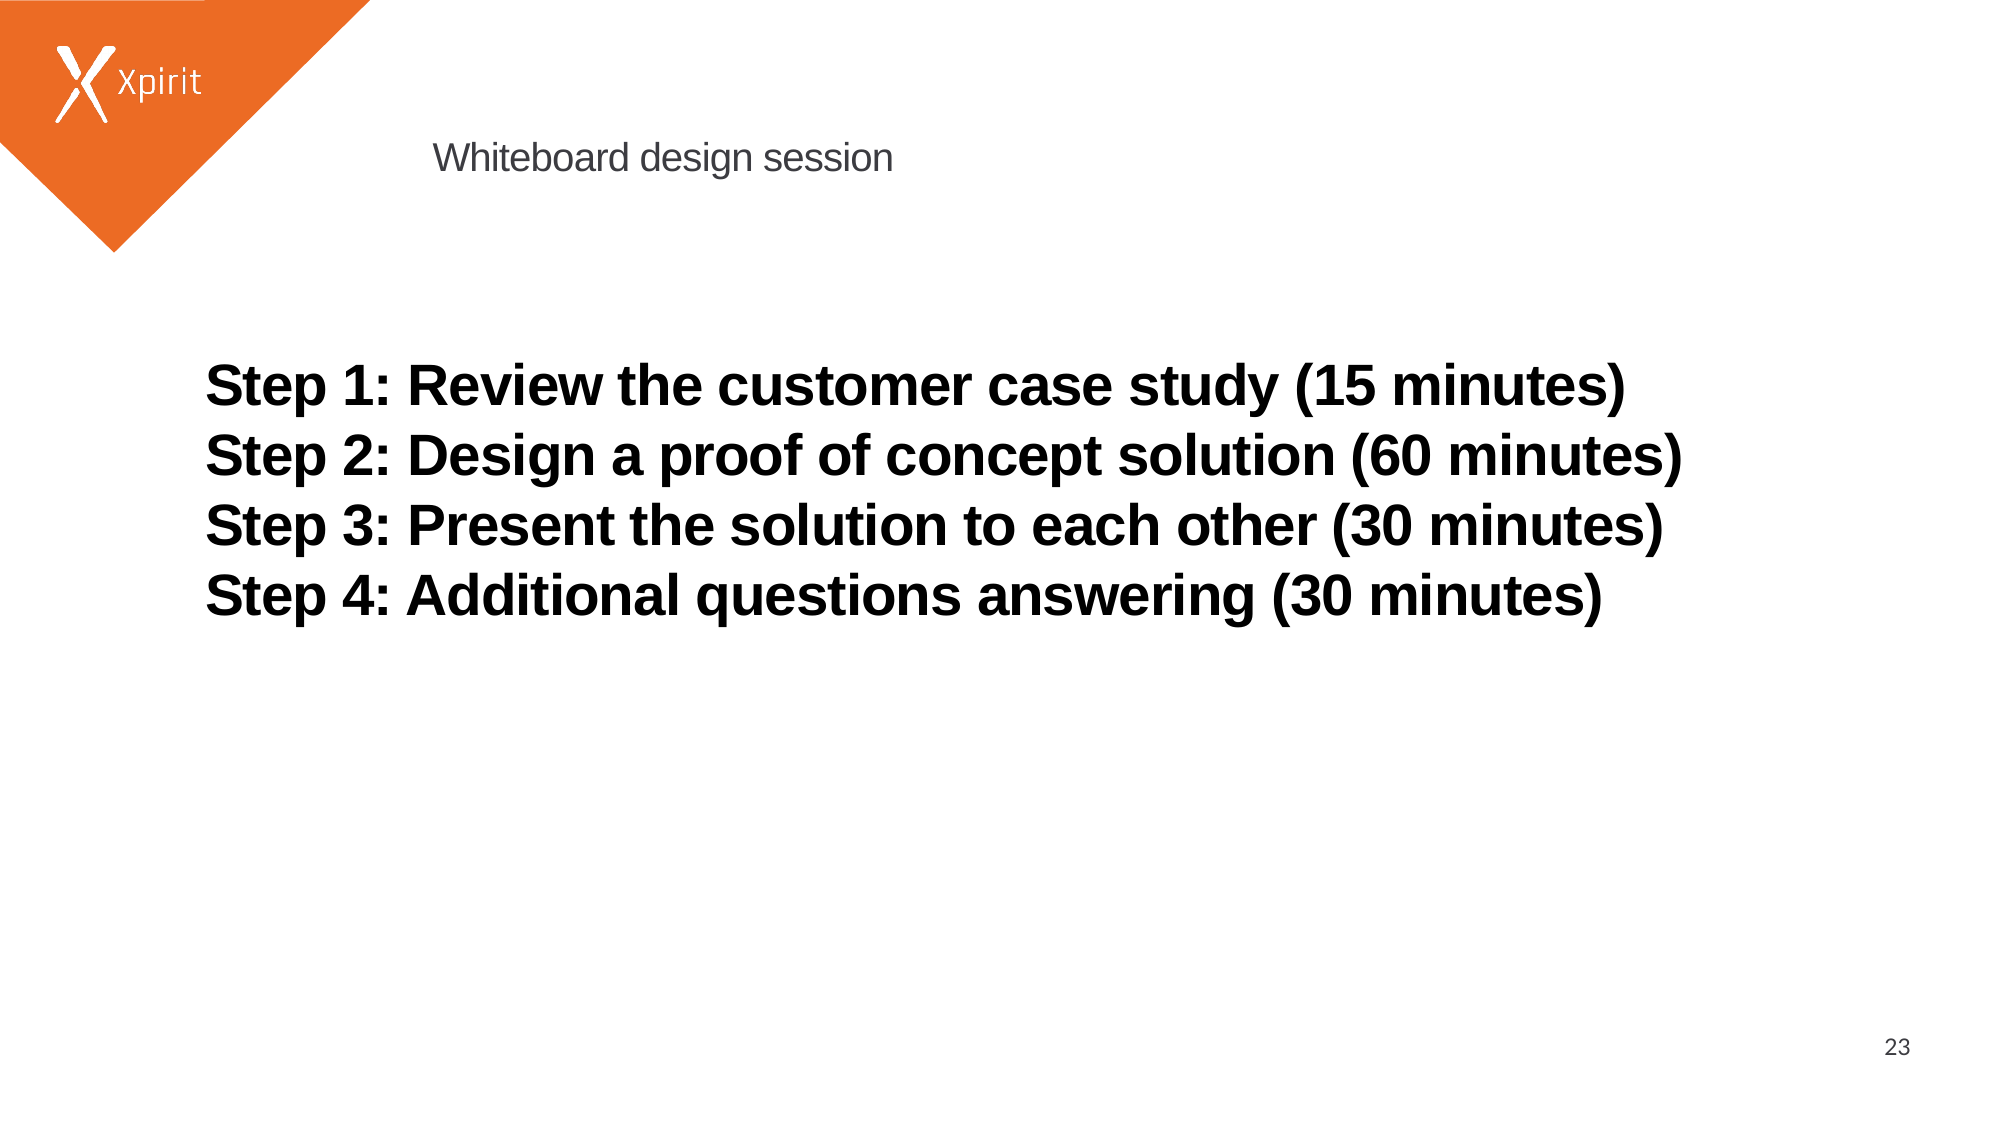

# Whiteboard design session
Step 1: Review the customer case study (15 minutes)
Step 2: Design a proof of concept solution (60 minutes)
Step 3: Present the solution to each other (30 minutes)
Step 4: Additional questions answering (30 minutes)

23